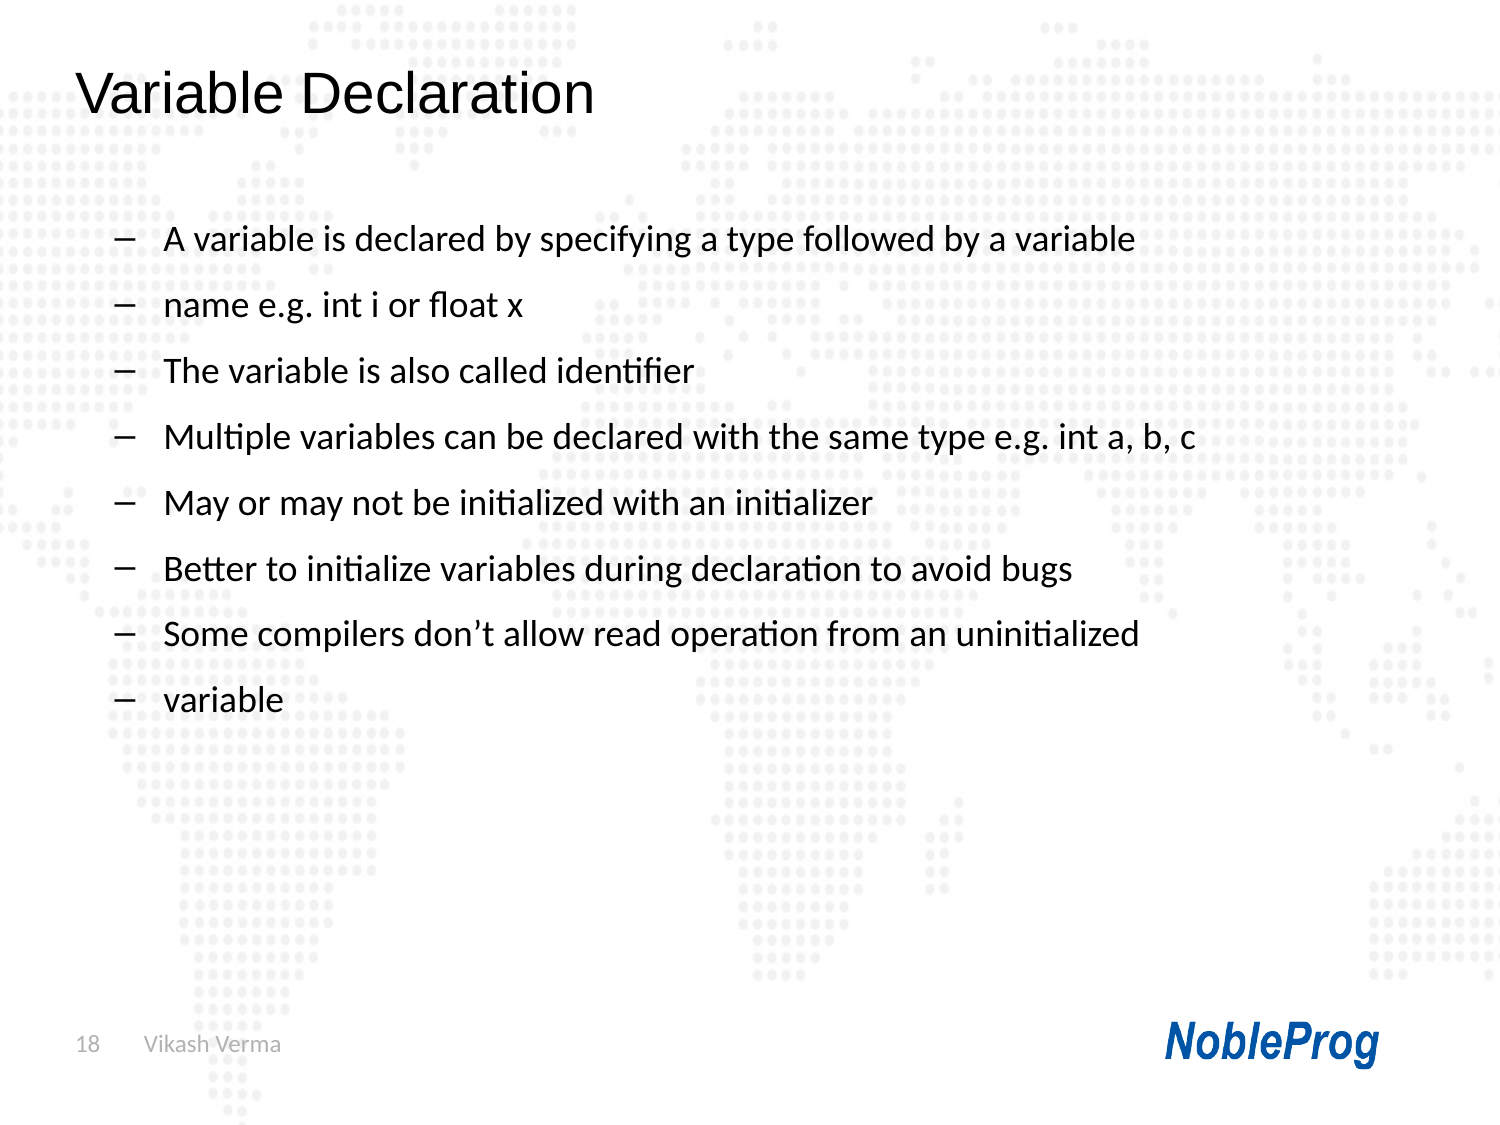

Variable Declaration
A variable is declared by specifying a type followed by a variable
name e.g. int i or float x
The variable is also called identifier
Multiple variables can be declared with the same type e.g. int a, b, c
May or may not be initialized with an initializer
Better to initialize variables during declaration to avoid bugs
Some compilers don’t allow read operation from an uninitialized
variable
18
 Vikash Verma